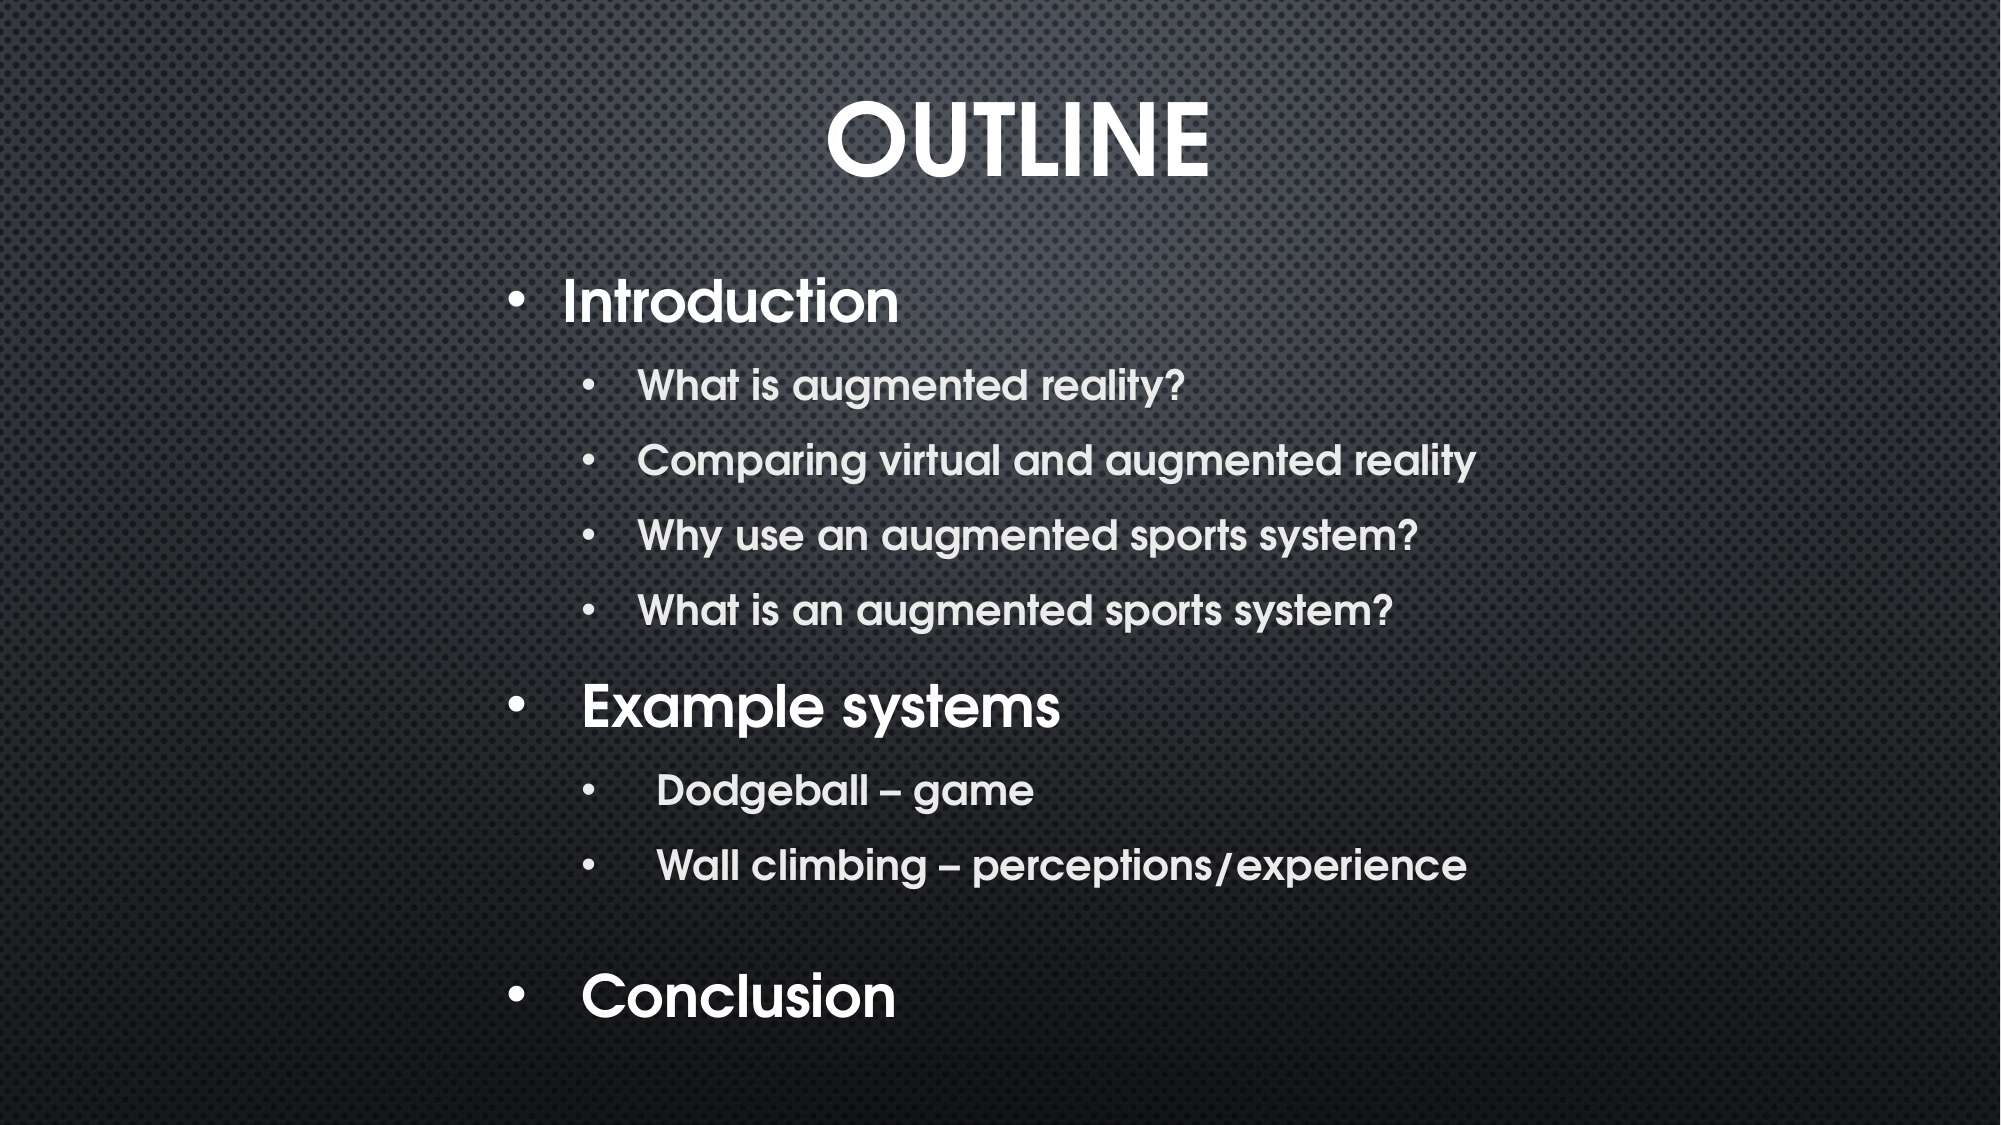

OUTLINE
Introduction
What is augmented reality?
Comparing virtual and augmented reality
Why use an augmented sports system?
What is an augmented sports system?
Example systems
Dodgeball – game
Wall climbing – perceptions/experience
Conclusion